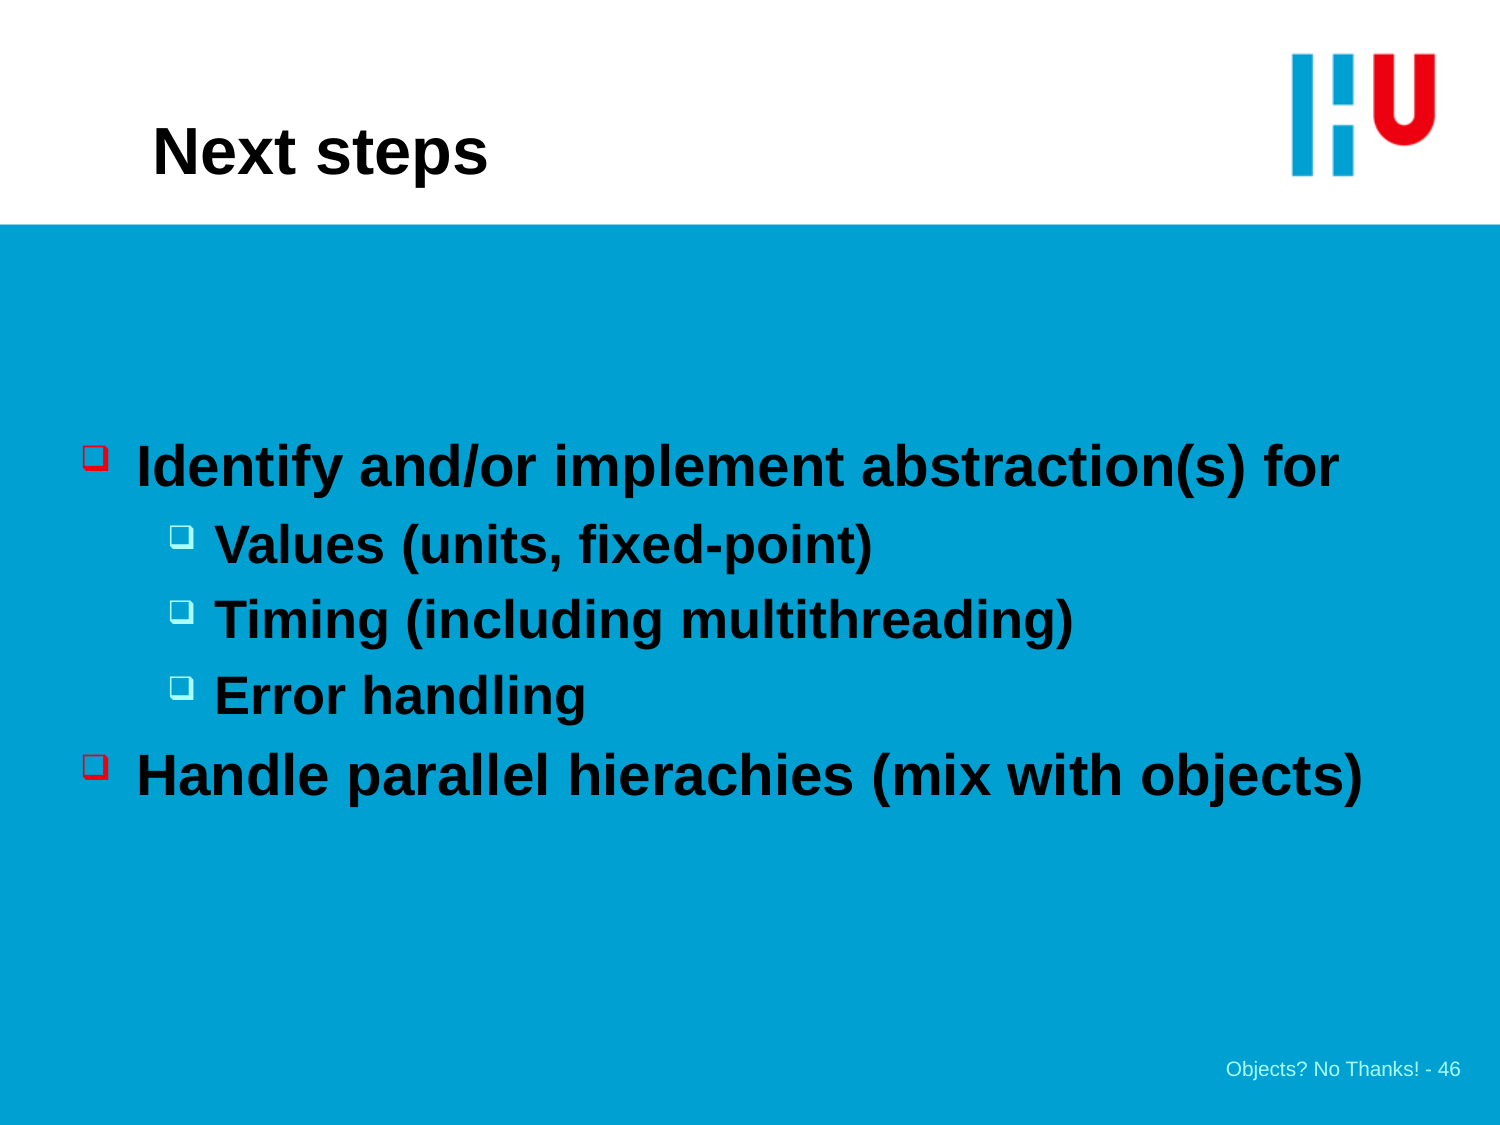

# Next steps
Identify and/or implement abstraction(s) for
Values (units, fixed-point)
Timing (including multithreading)
Error handling
Handle parallel hierachies (mix with objects)
Objects? No Thanks! - 46